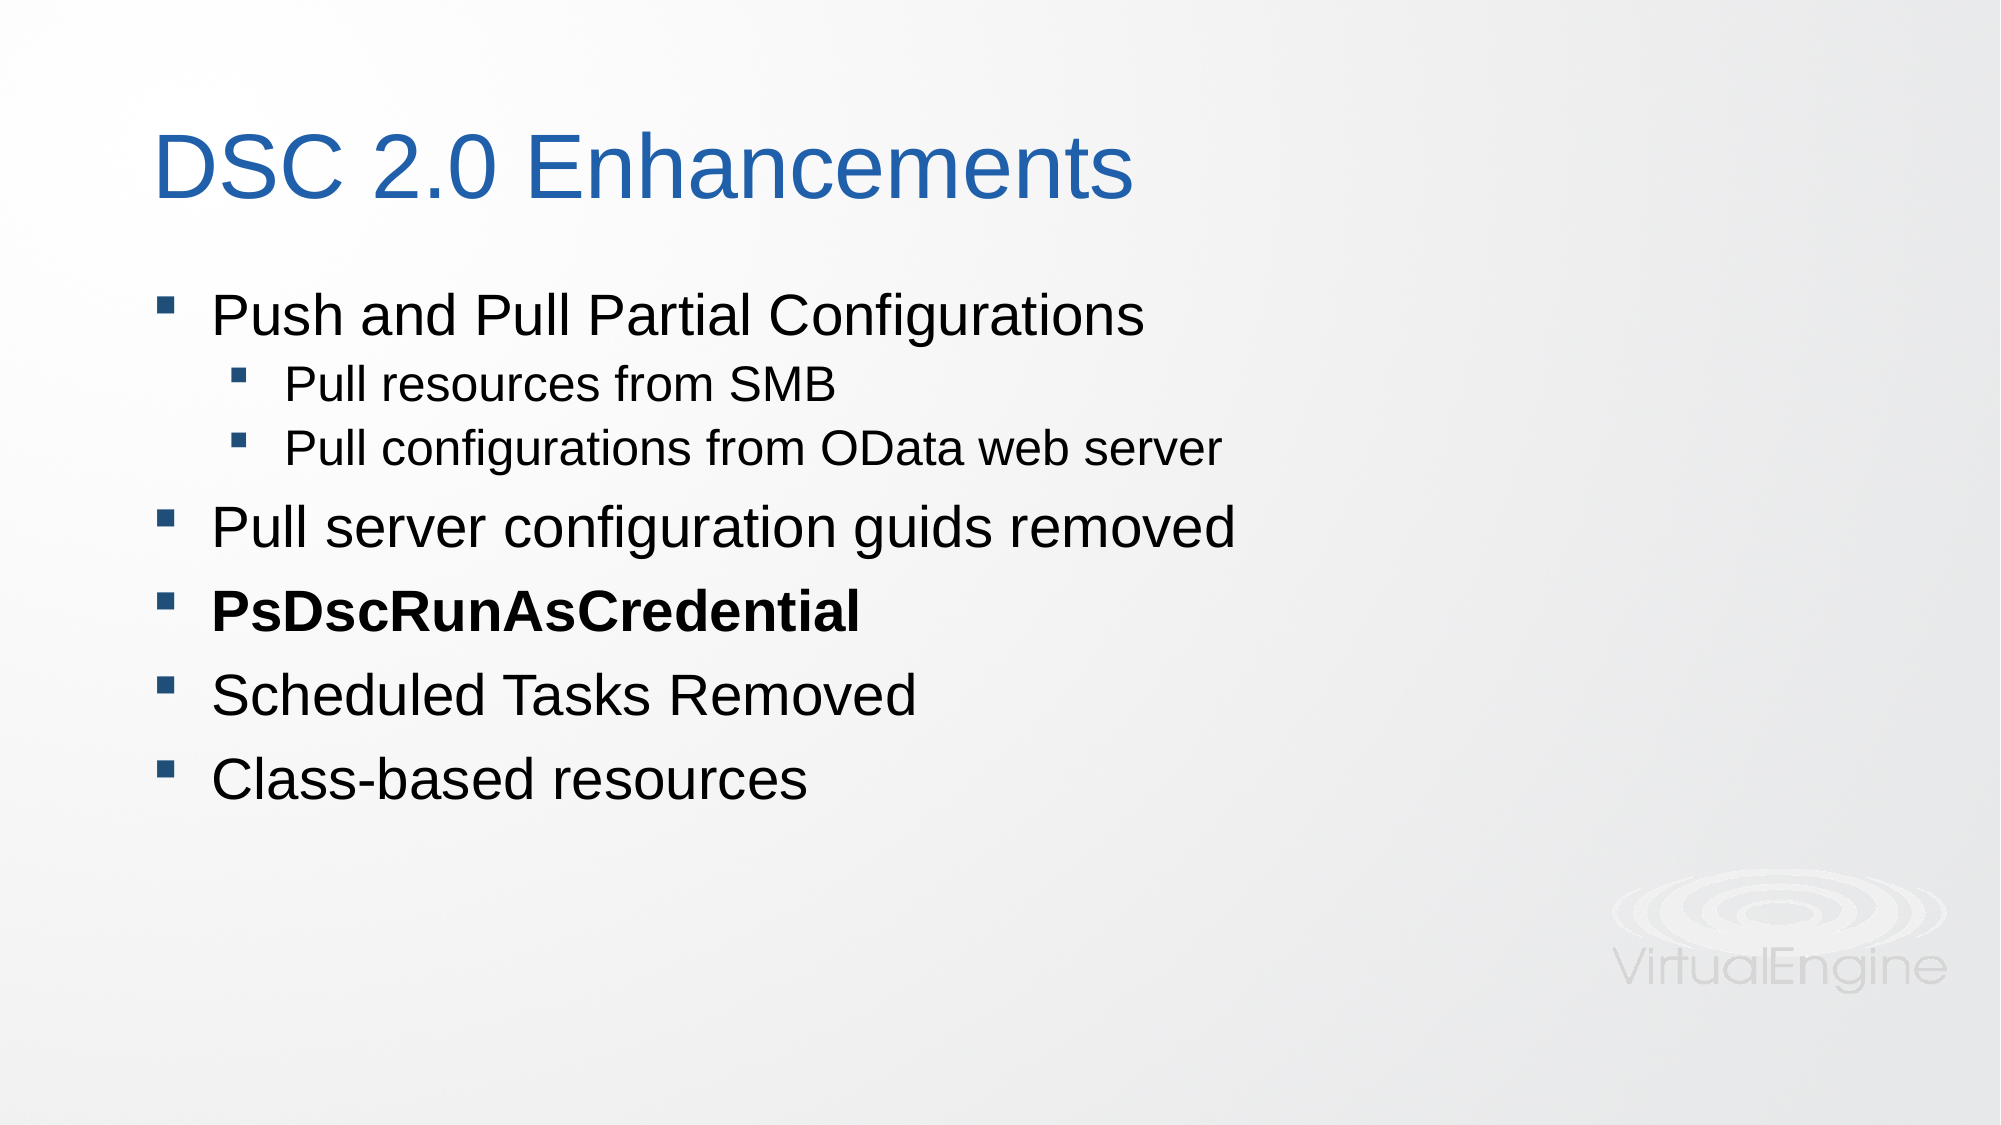

# DSC 2.0 Enhancements
Push and Pull Partial Configurations
Pull resources from SMB
Pull configurations from OData web server
Pull server configuration guids removed
PsDscRunAsCredential
Scheduled Tasks Removed
Class-based resources